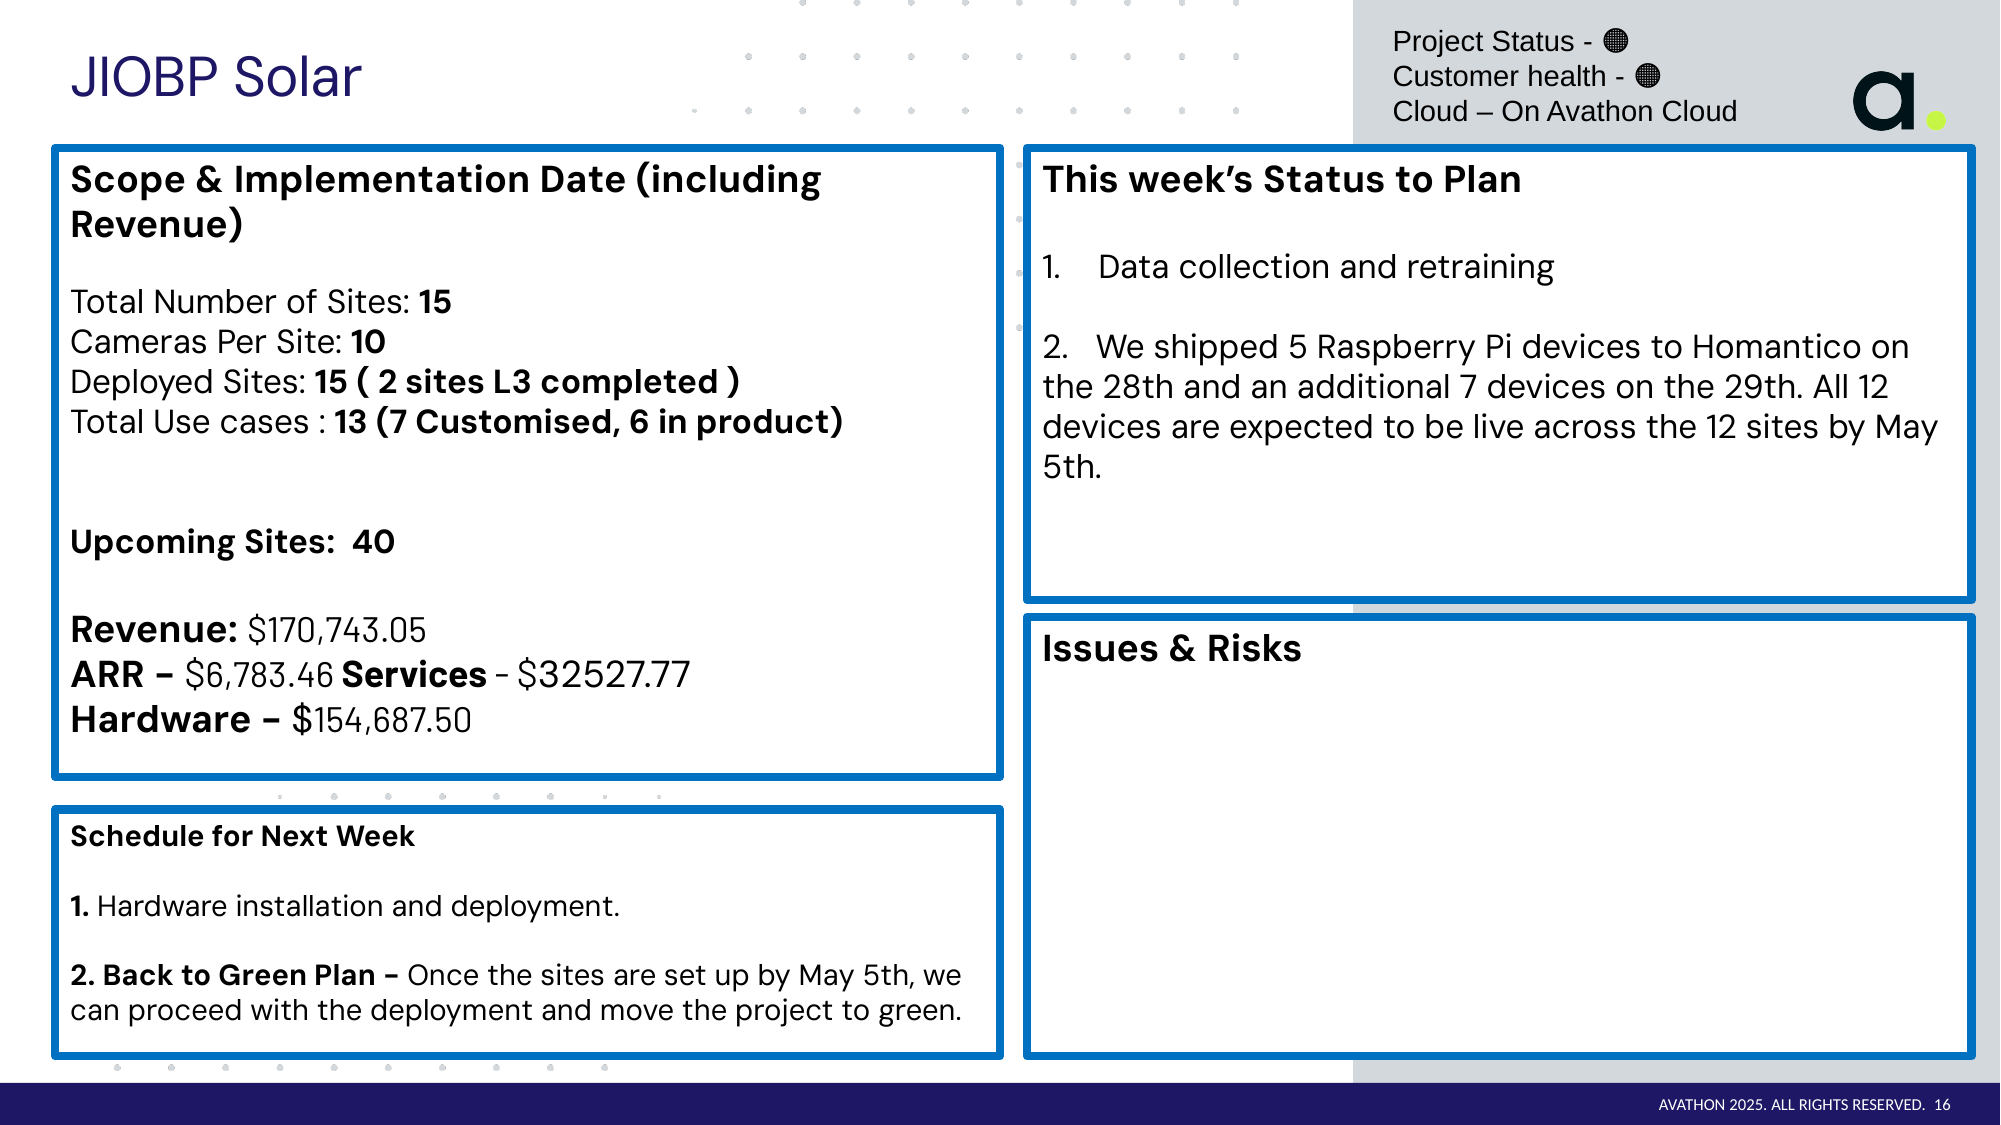

Project Status - 🟠
Customer health - 🟠
Cloud – On Avathon Cloud

# JIOBP Solar
This week’s Status to Plan

Data collection and retraining

2.   We shipped 5 Raspberry Pi devices to Homantico on the 28th and an additional 7 devices on the 29th. All 12 devices are expected to be live across the 12 sites by May 5th.
Scope & Implementation Date (including Revenue)

Total Number of Sites: 15
Cameras Per Site: 10
Deployed Sites: 15 ( 2 sites L3 completed )
Total Use cases : 13 (7 Customised, 6 in product)
Upcoming Sites:  40

Revenue: $170,743.05
ARR - $6,783.46 Services - $32527.77
Hardware - $154,687.50

Issues & Risks

Schedule for Next Week
1. Hardware installation and deployment.

2. Back to Green Plan - Once the sites are set up by May 5th, we can proceed with the deployment and move the project to green.